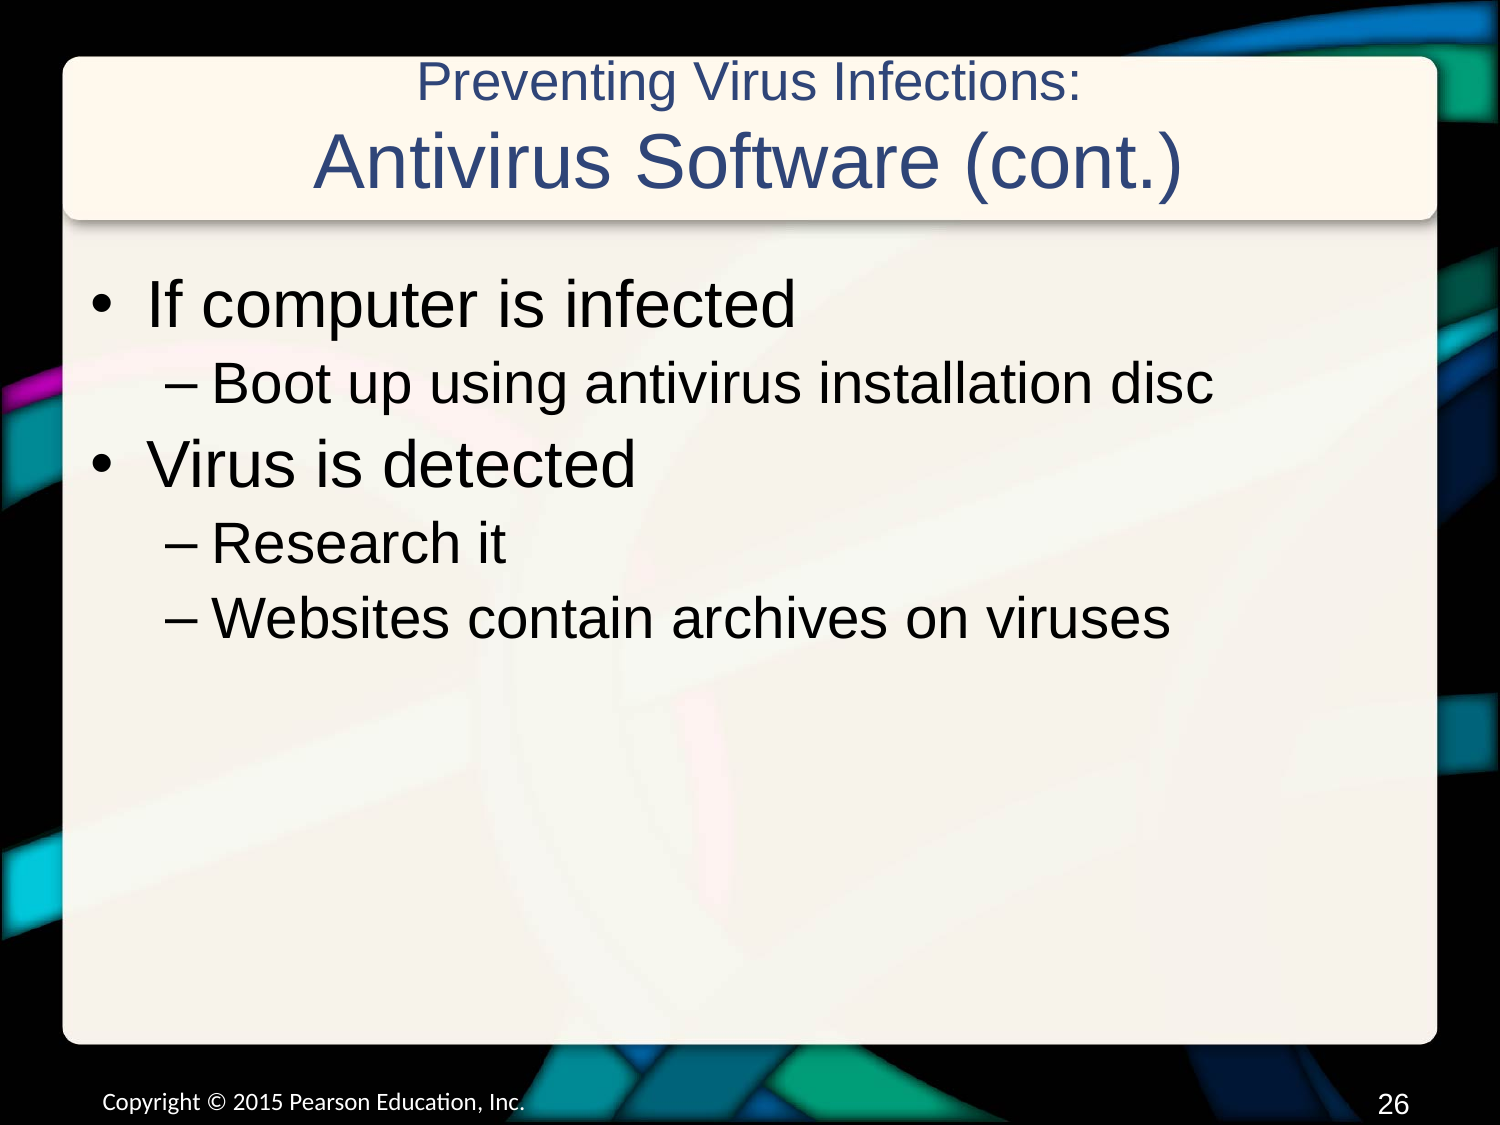

# Preventing Virus Infections: Antivirus Software (cont.)
If computer is infected
Boot up using antivirus installation disc
Virus is detected
Research it
Websites contain archives on viruses
Copyright © 2015 Pearson Education, Inc.
26